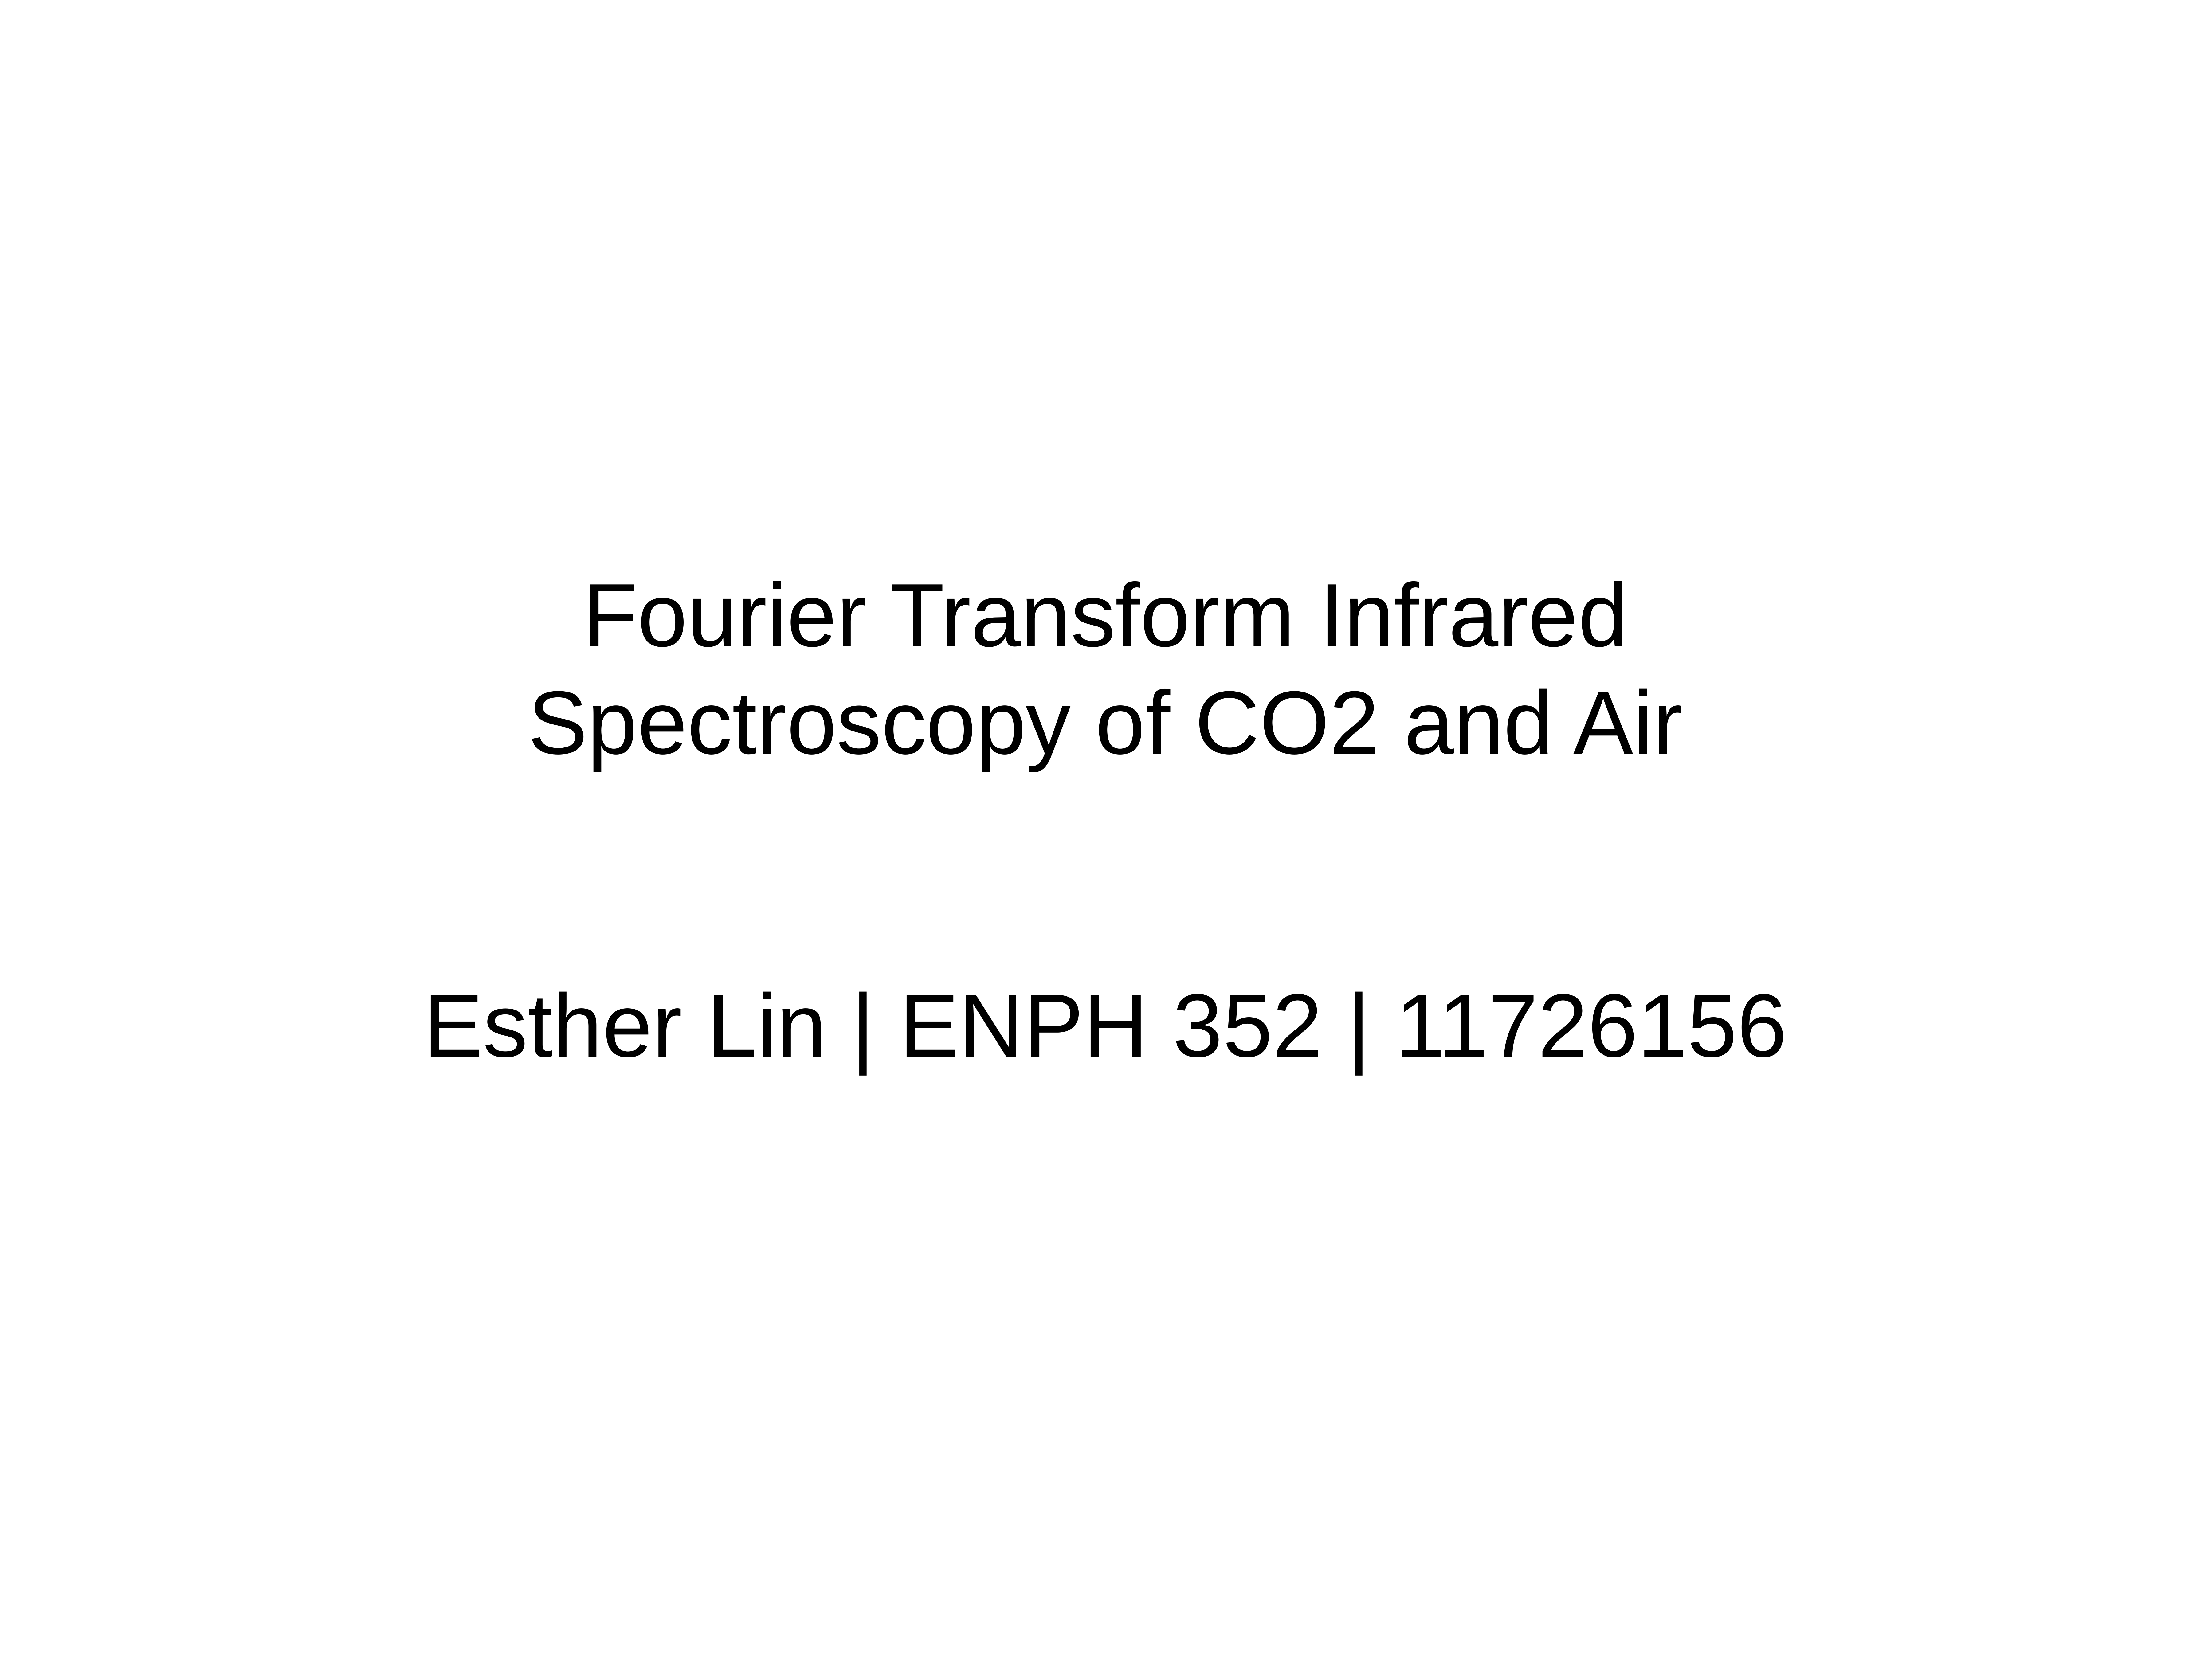

# Fourier Transform Infrared Spectroscopy of CO2 and Air
Esther Lin | ENPH 352 | 11726156